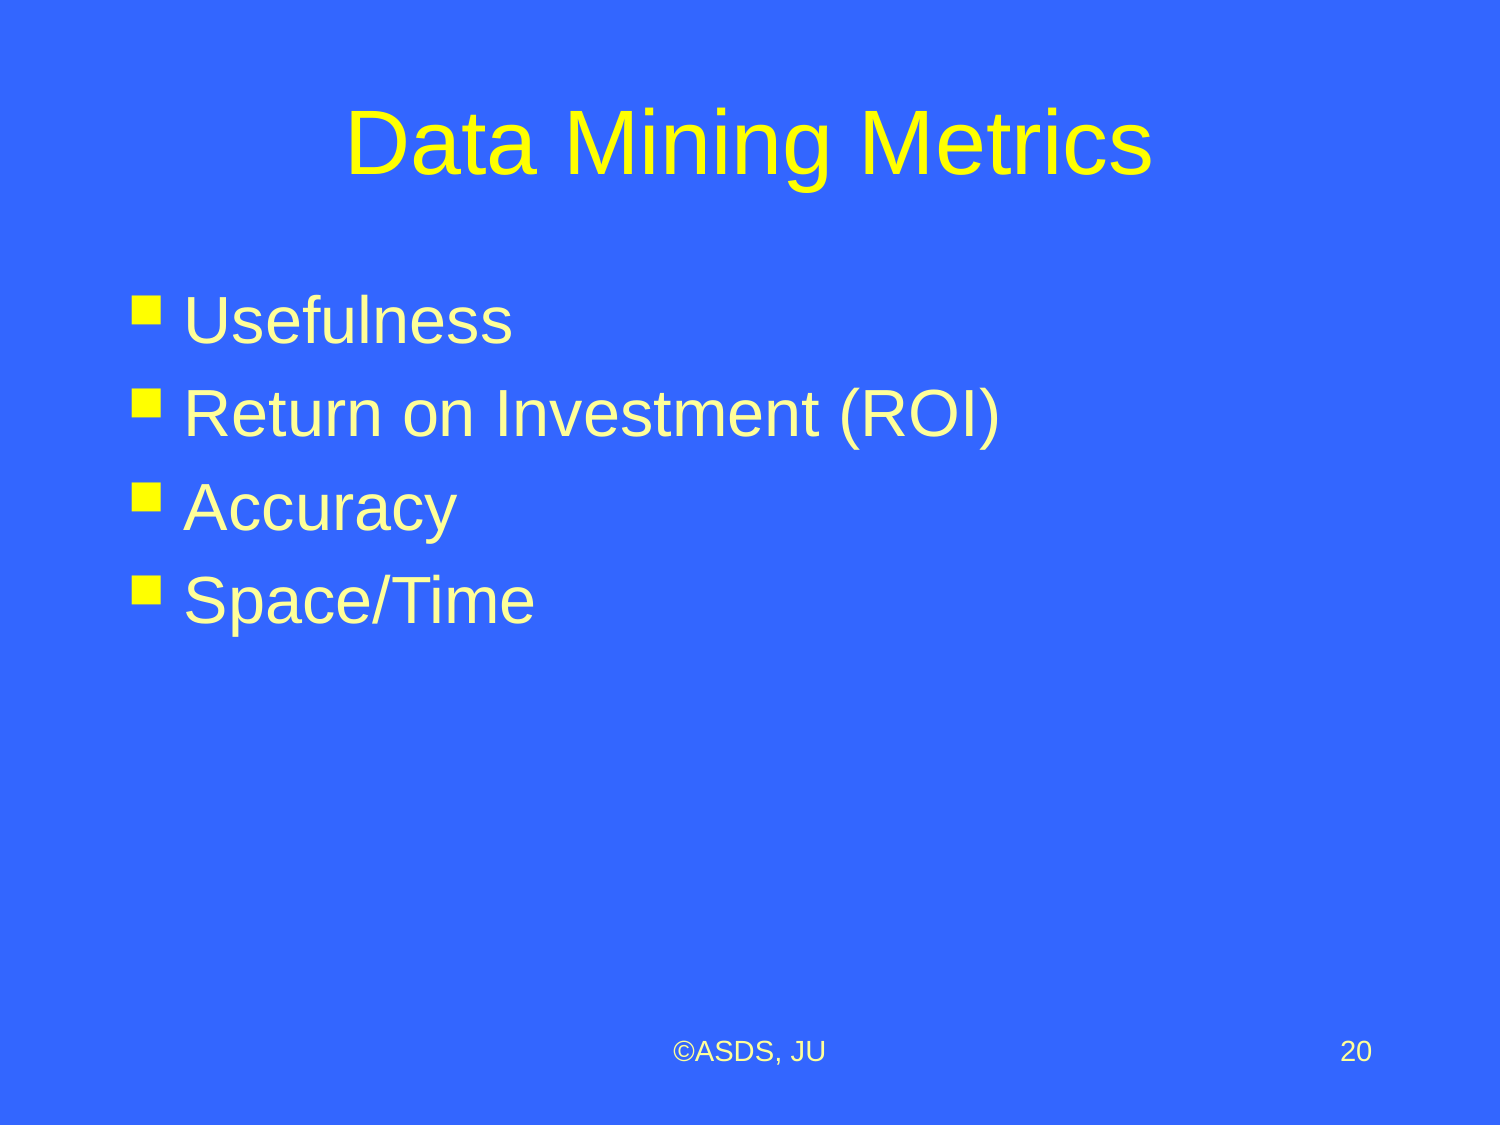

# Data Mining Metrics
Usefulness
Return on Investment (ROI)
Accuracy
Space/Time
©ASDS, JU
20